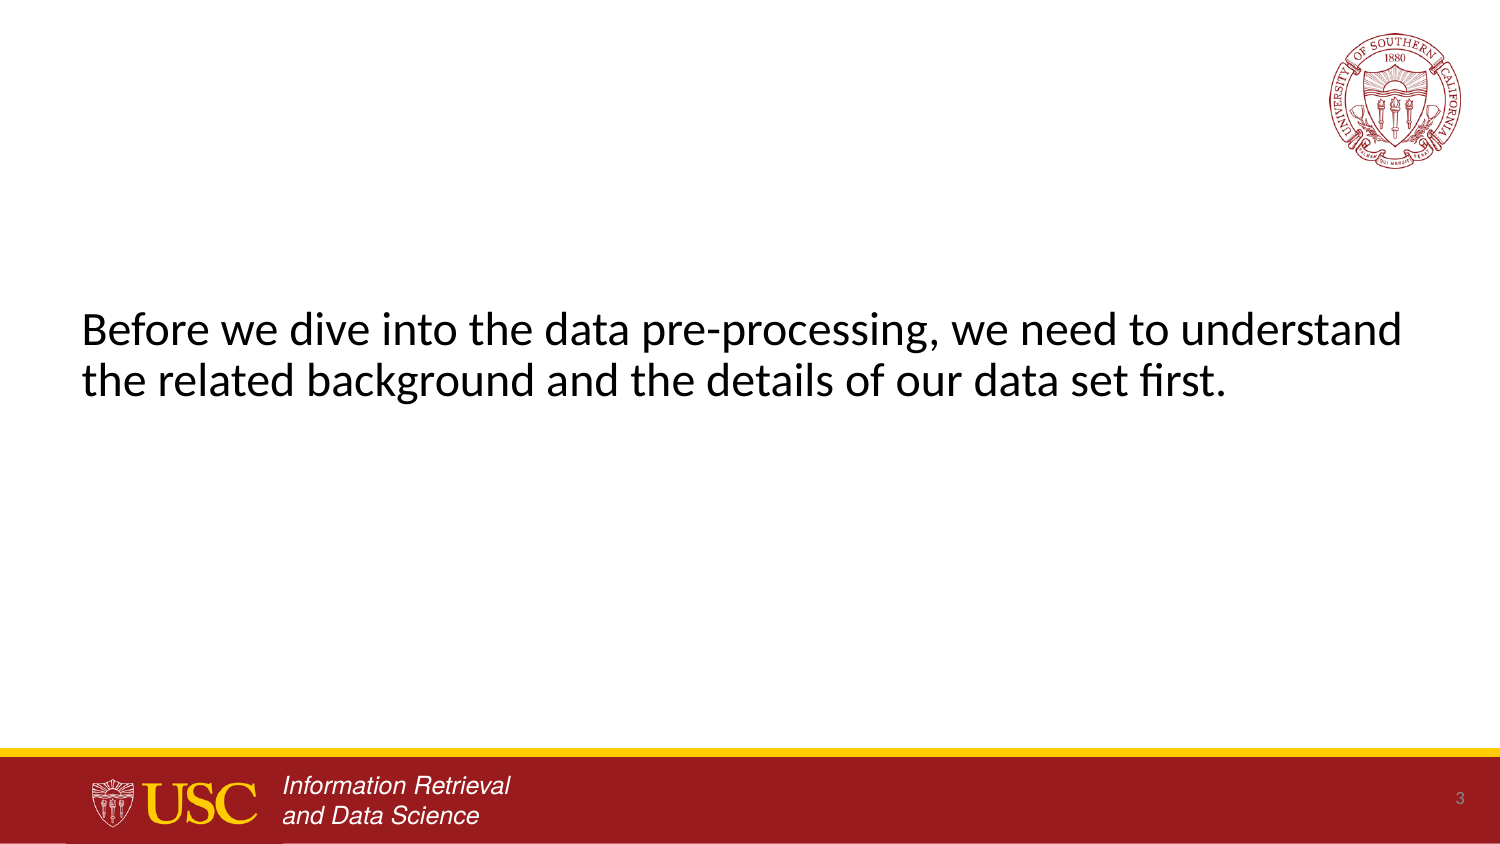

Before we dive into the data pre-processing, we need to understand
the related background and the details of our data set first.
3